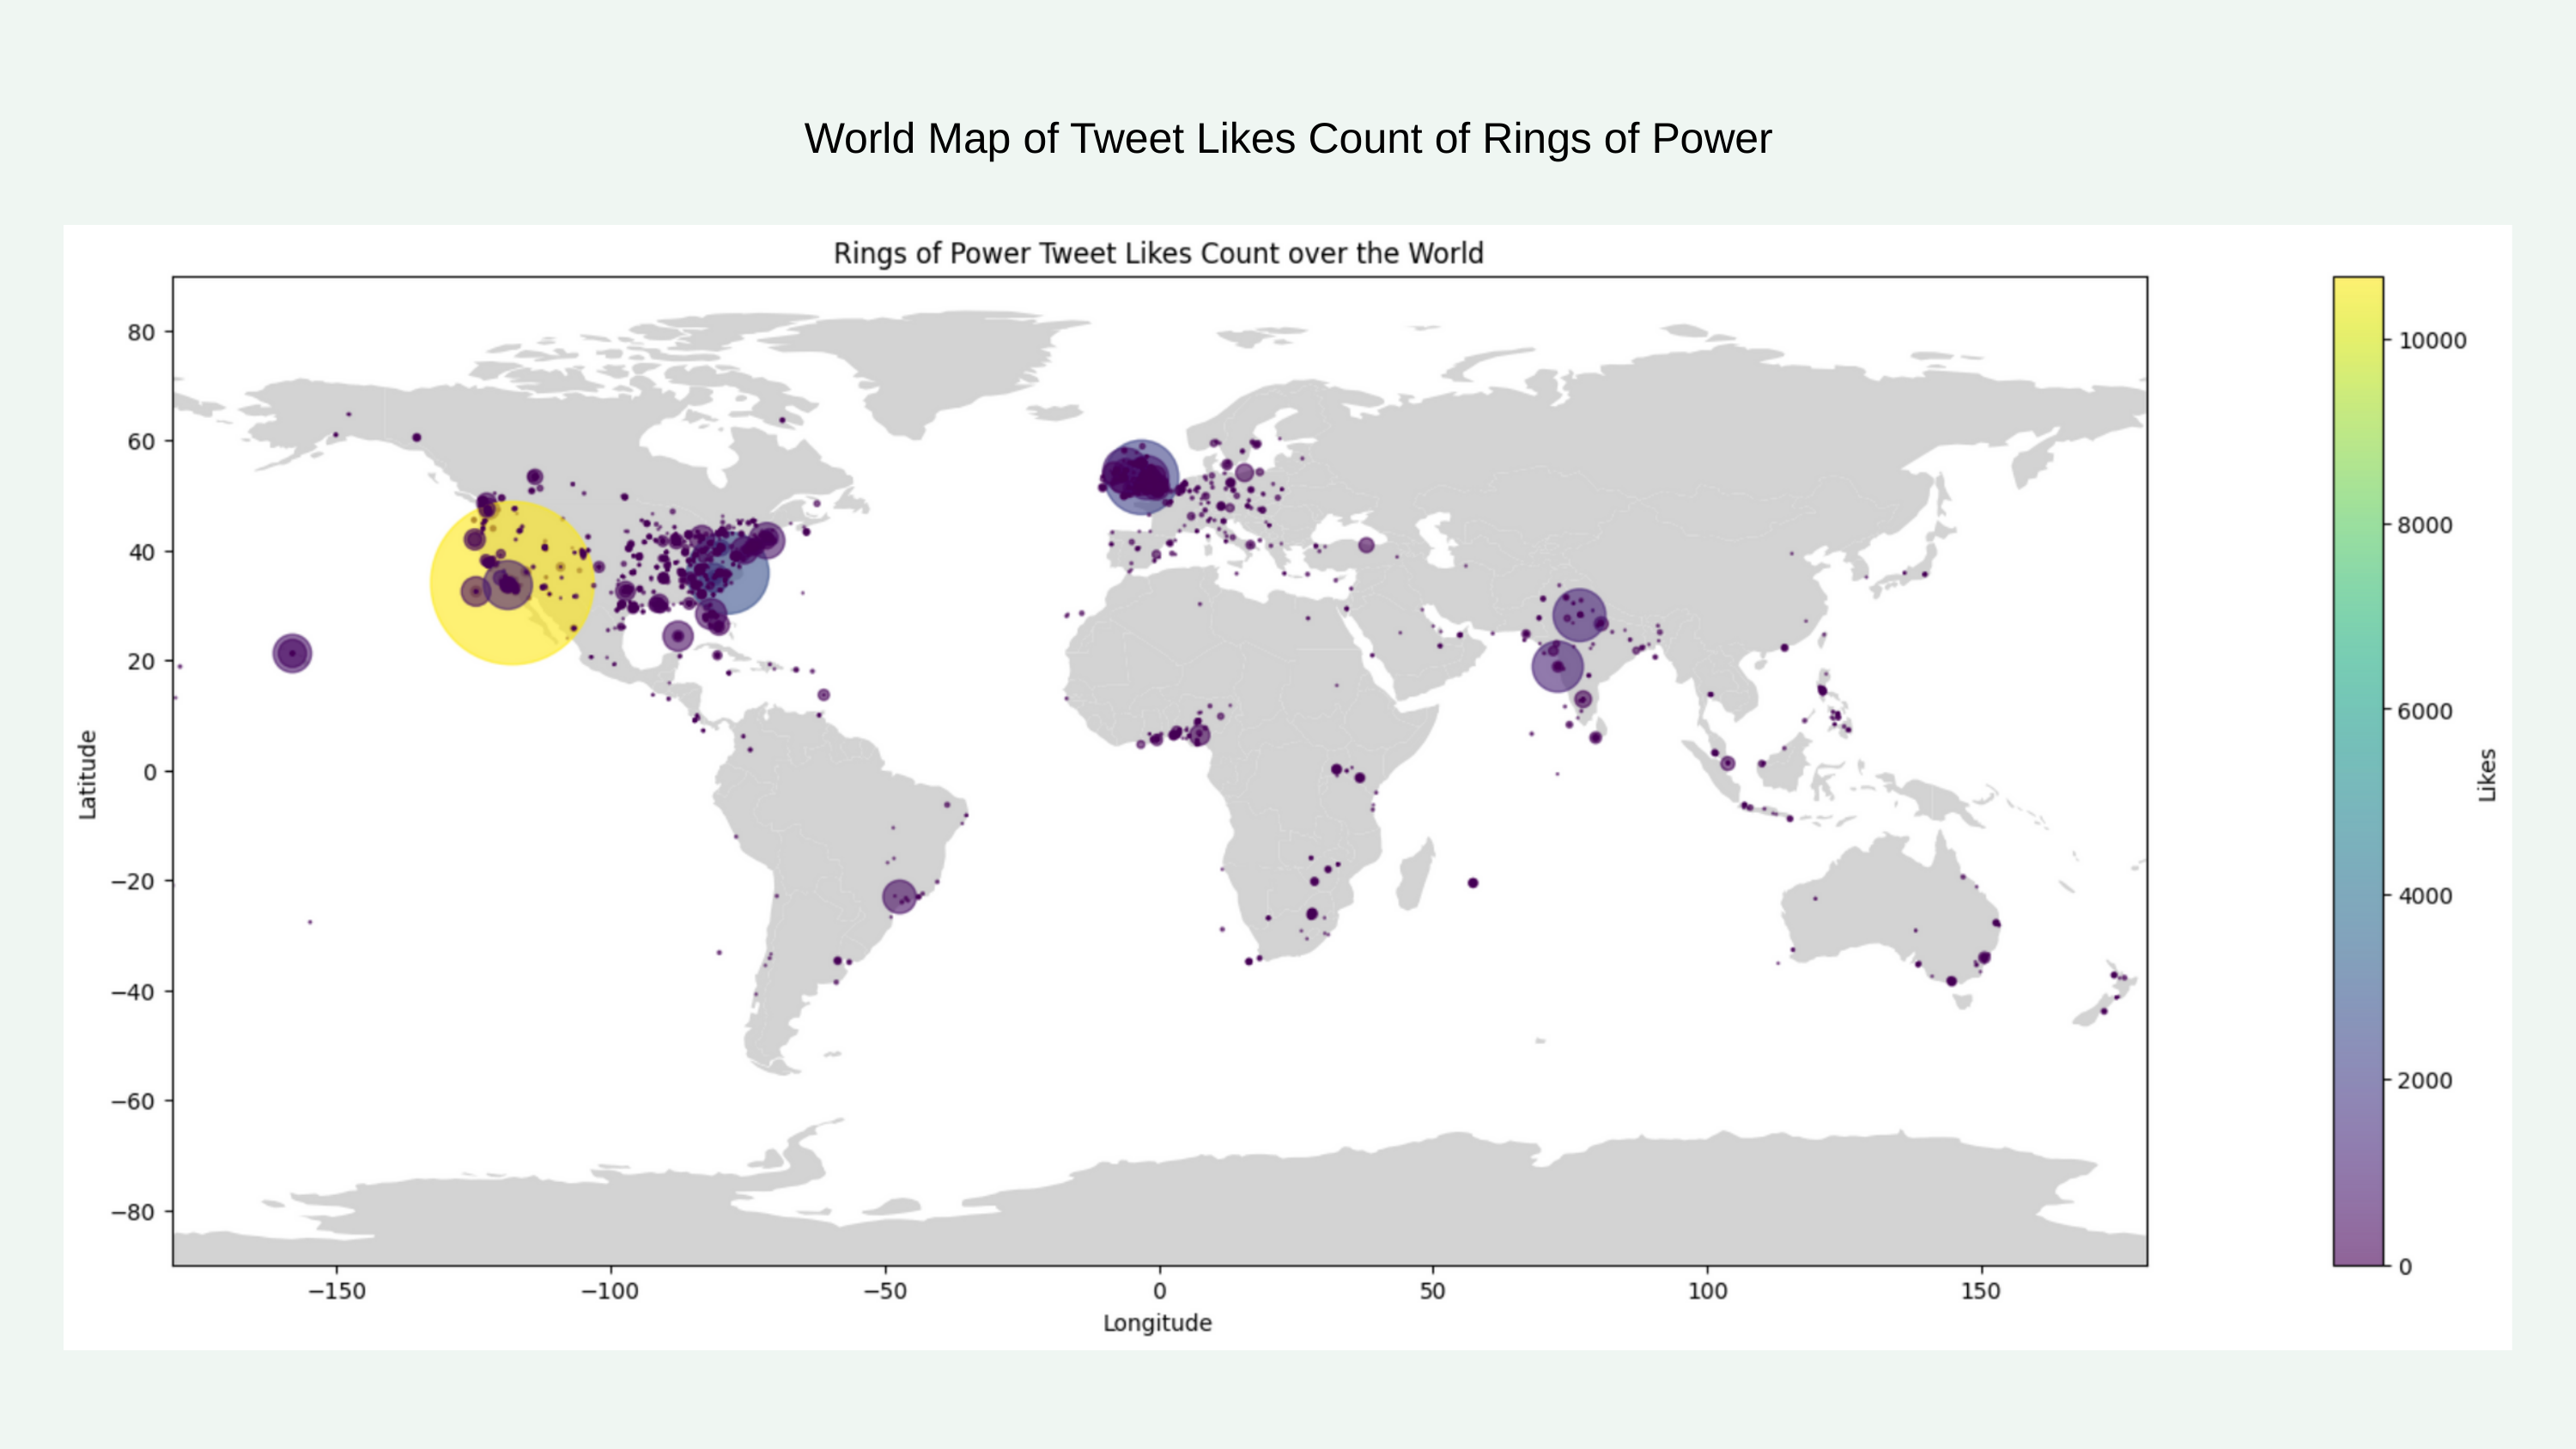

World Map of Tweet Likes Count of Rings of Power